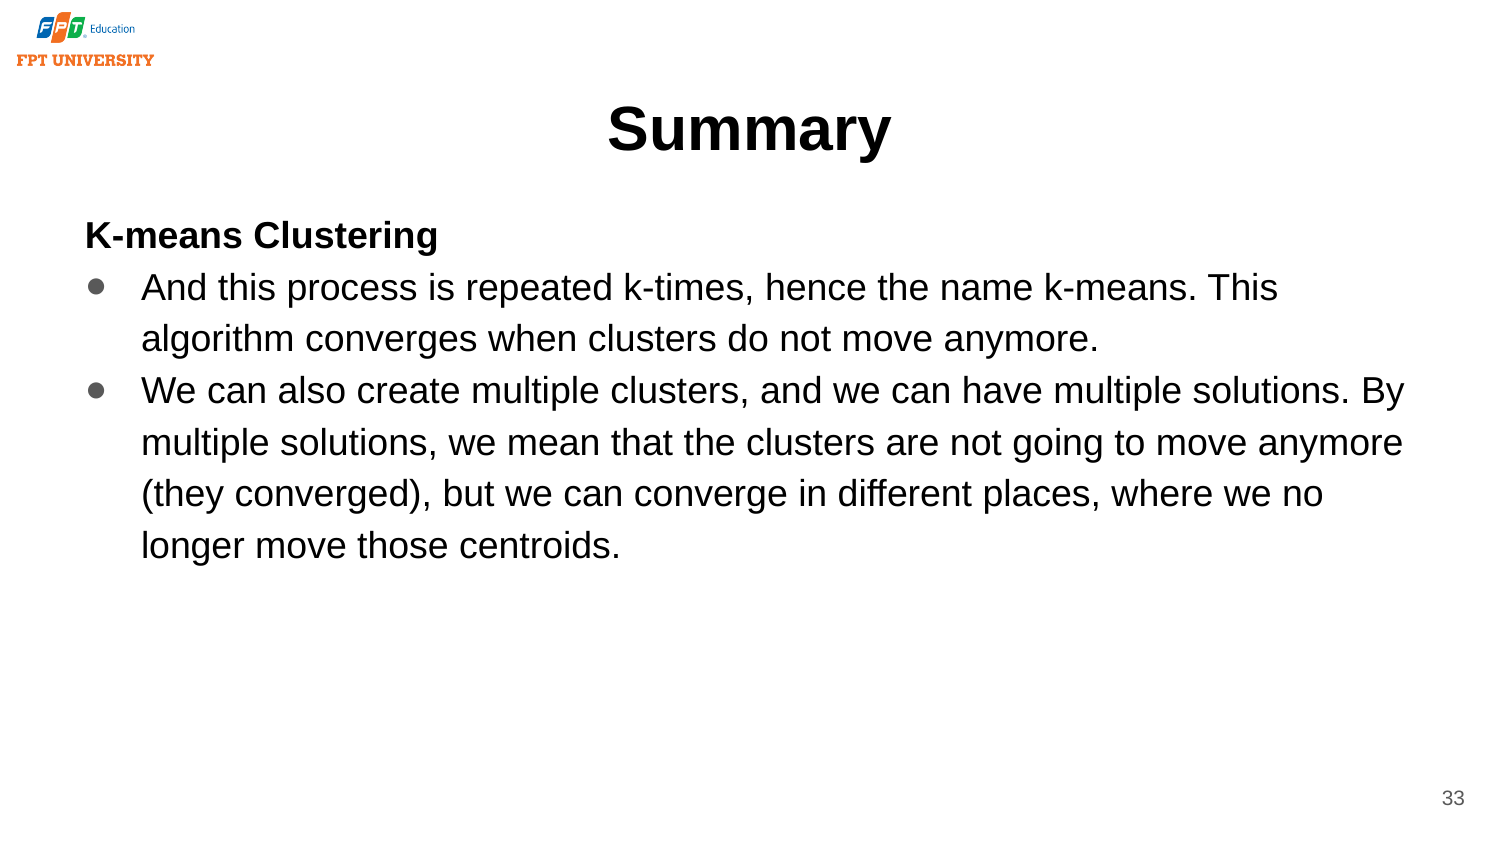

# Summary
K-means Clustering
And this process is repeated k-times, hence the name k-means. This algorithm converges when clusters do not move anymore.
We can also create multiple clusters, and we can have multiple solutions. By multiple solutions, we mean that the clusters are not going to move anymore (they converged), but we can converge in different places, where we no longer move those centroids.

33